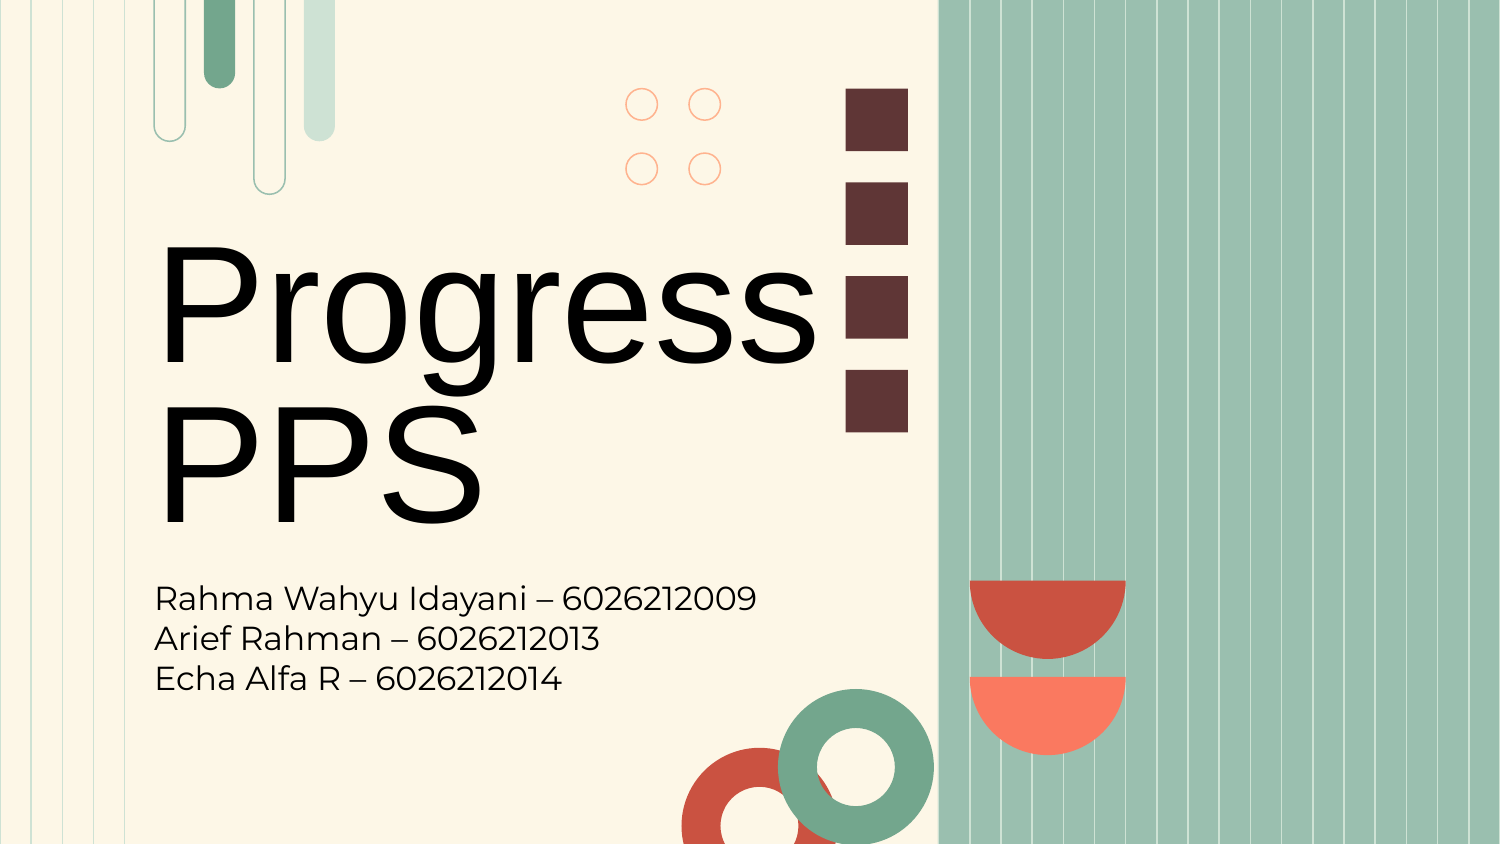

# Progress PPS
Rahma Wahyu Idayani – 6026212009
Arief Rahman – 6026212013
Echa Alfa R – 6026212014